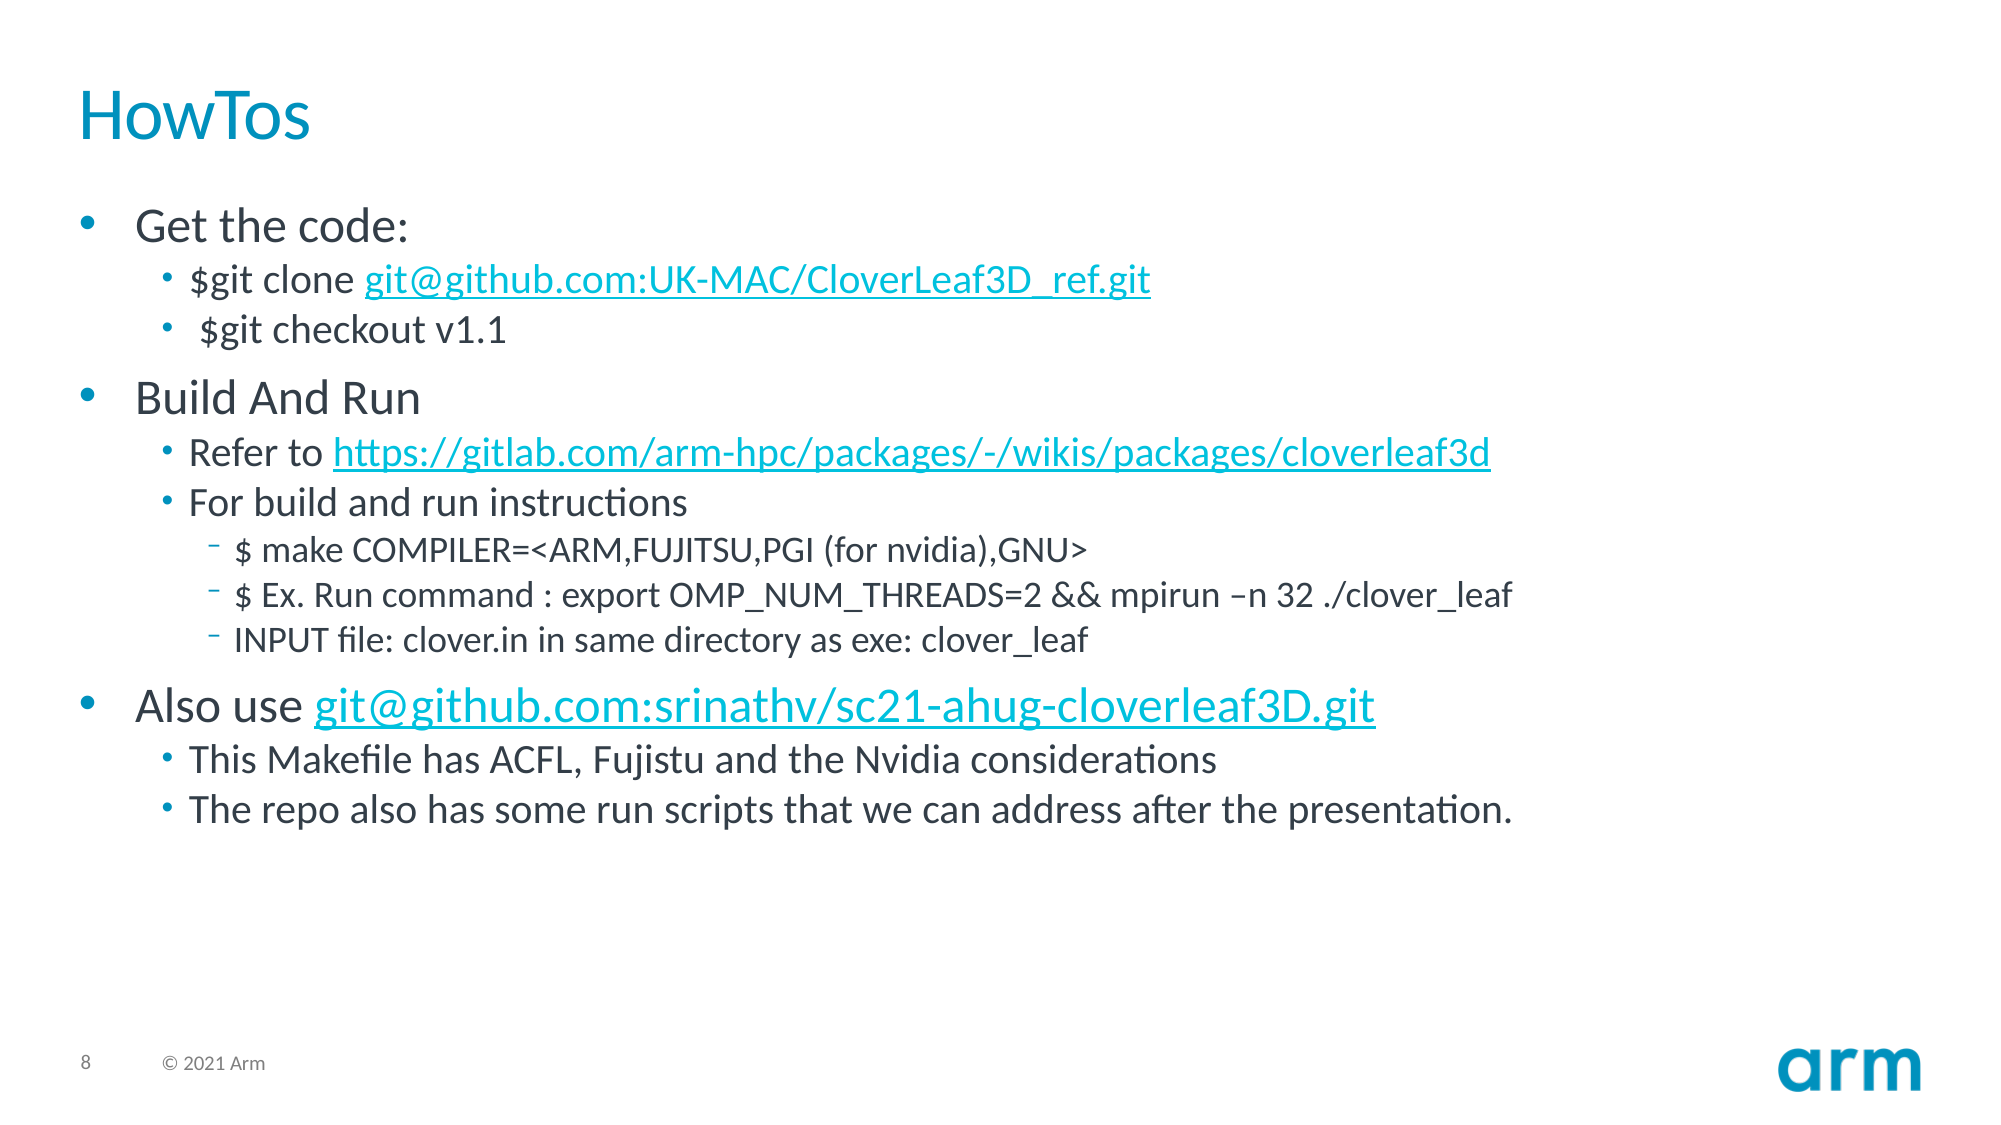

# HowTos
Get the code:
$git clone git@github.com:UK-MAC/CloverLeaf3D_ref.git
 $git checkout v1.1
Build And Run
Refer to https://gitlab.com/arm-hpc/packages/-/wikis/packages/cloverleaf3d
For build and run instructions
$ make COMPILER=<ARM,FUJITSU,PGI (for nvidia),GNU>
$ Ex. Run command : export OMP_NUM_THREADS=2 && mpirun –n 32 ./clover_leaf
INPUT file: clover.in in same directory as exe: clover_leaf
Also use git@github.com:srinathv/sc21-ahug-cloverleaf3D.git
This Makefile has ACFL, Fujistu and the Nvidia considerations
The repo also has some run scripts that we can address after the presentation.